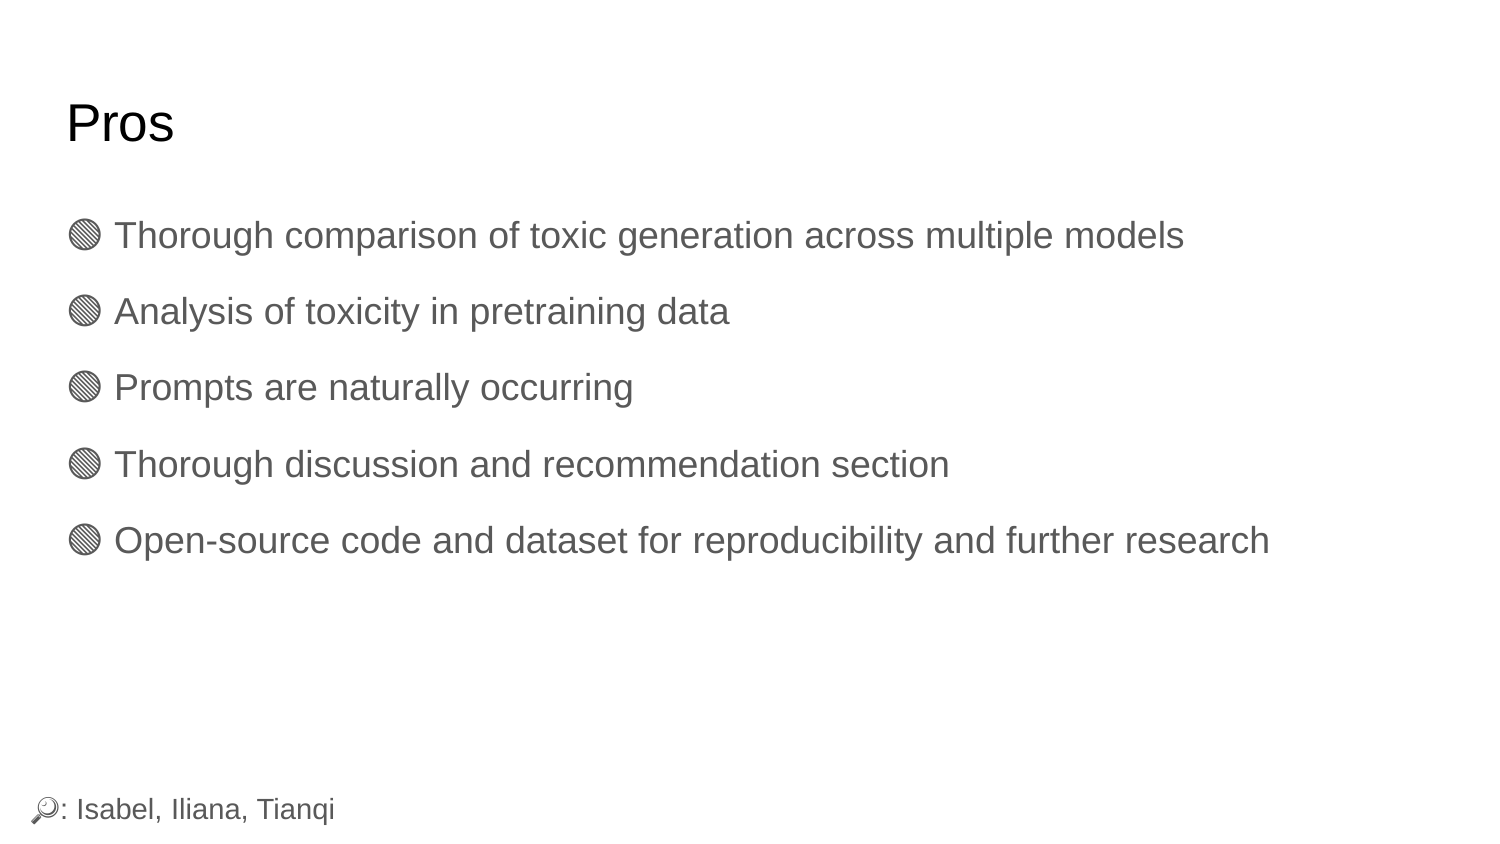

# Pros
🟢 Thorough comparison of toxic generation across multiple models
🟢 Analysis of toxicity in pretraining data
🟢 Prompts are naturally occurring
🟢 Thorough discussion and recommendation section
🟢 Open-source code and dataset for reproducibility and further research

🔎: Isabel, Iliana, Tianqi